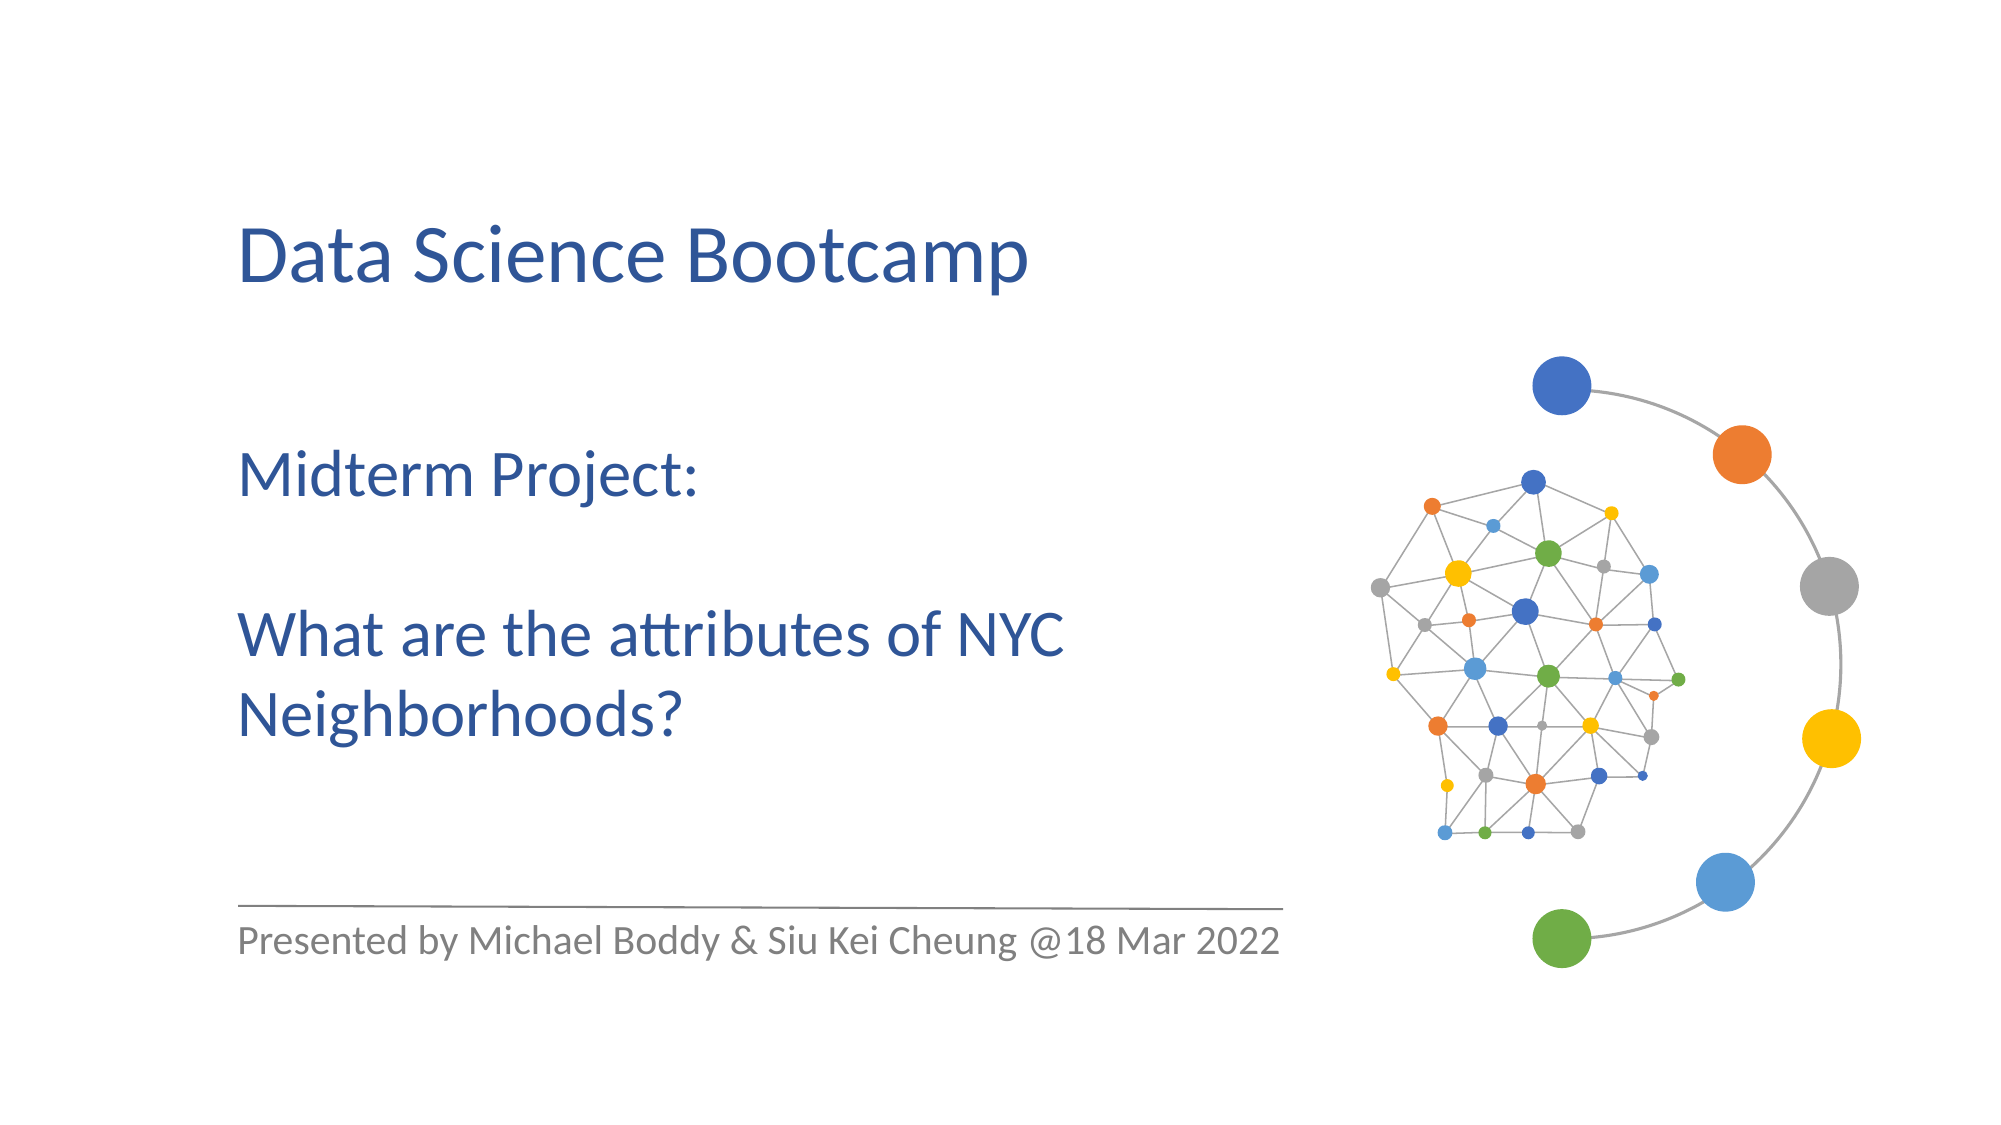

Data Science Bootcamp

Midterm Project:

What are the attributes of NYC Neighborhoods?

Presented by Michael Boddy & Siu Kei Cheung @18 Mar 2022